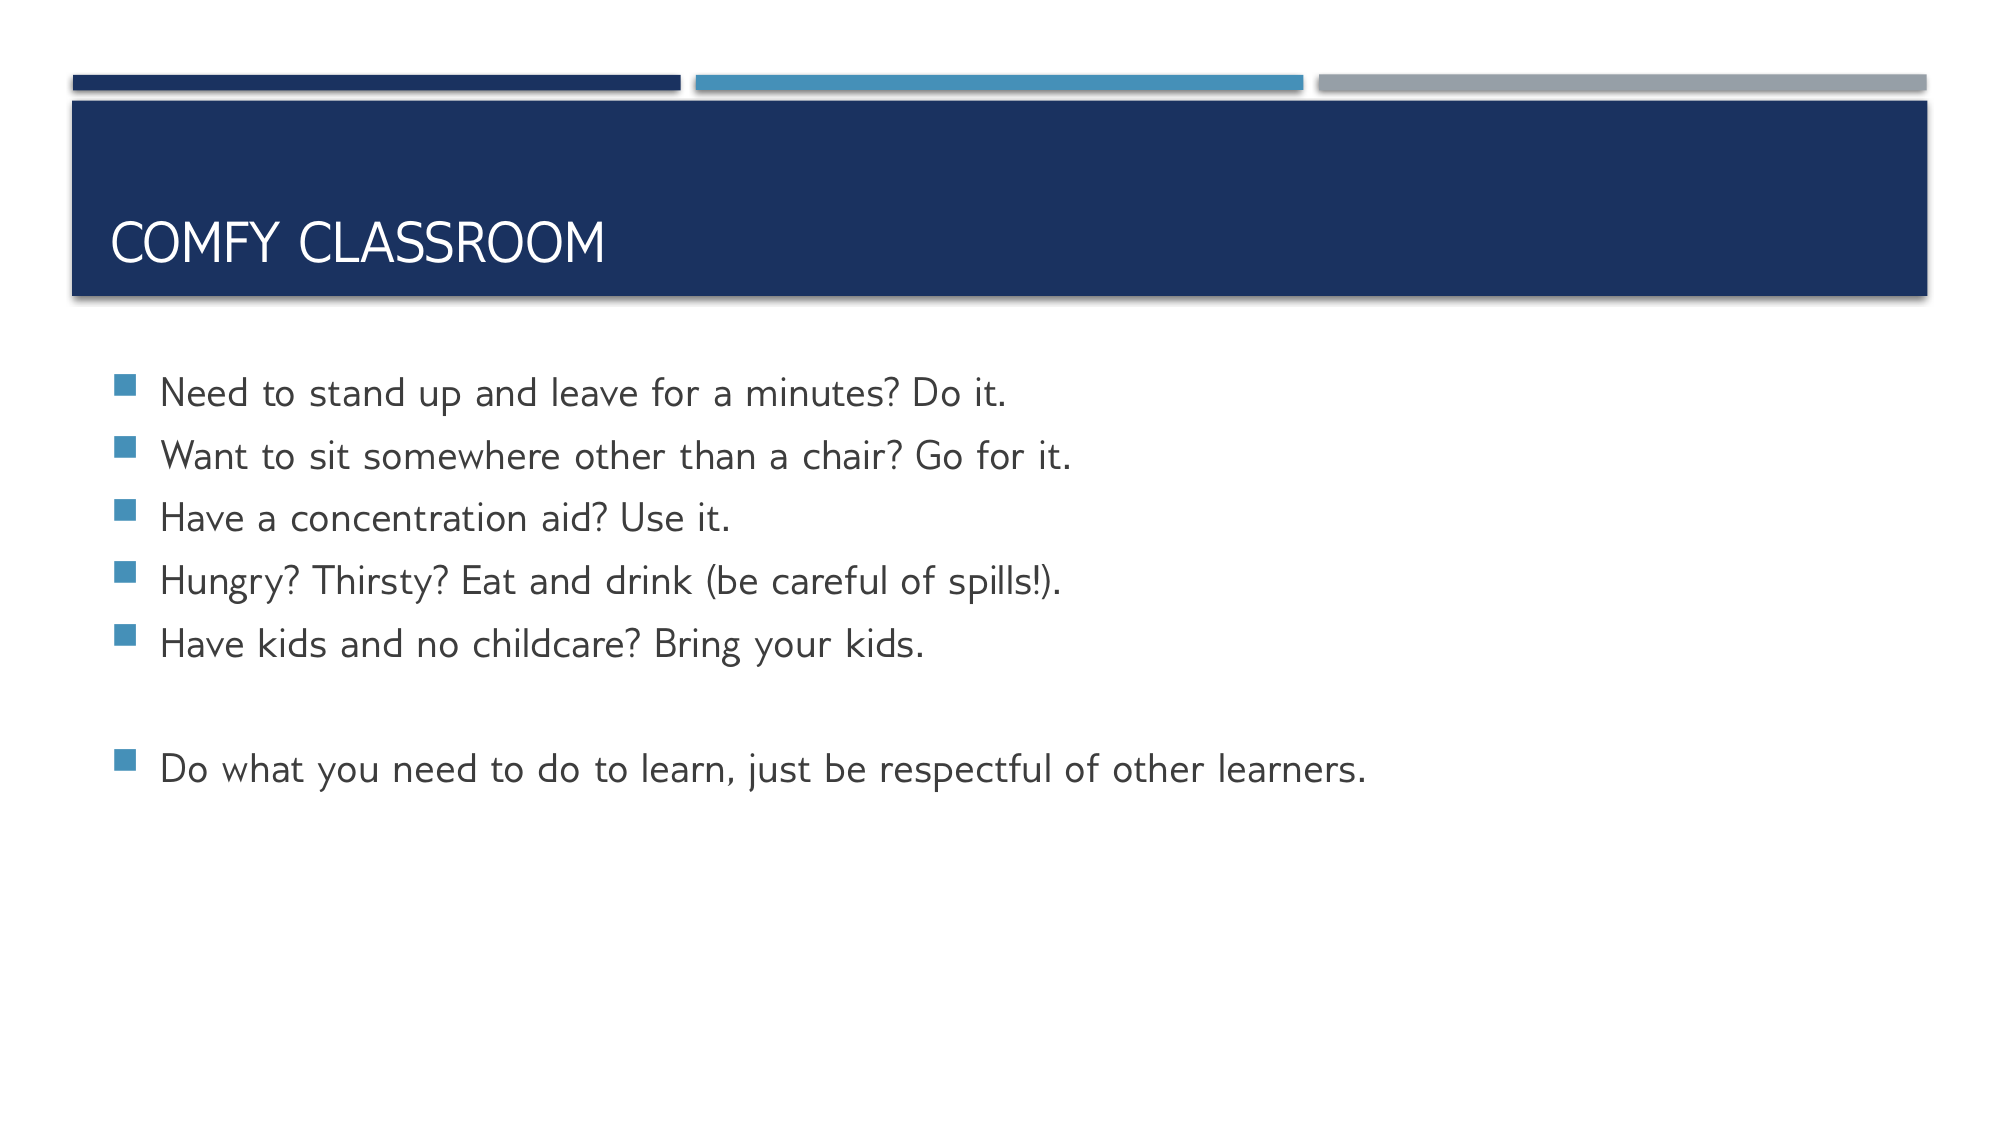

# Comfy classroom
Need to stand up and leave for a minutes? Do it.
Want to sit somewhere other than a chair? Go for it.
Have a concentration aid? Use it.
Hungry? Thirsty? Eat and drink (be careful of spills!).
Have kids and no childcare? Bring your kids.

Do what you need to do to learn, just be respectful of other learners.